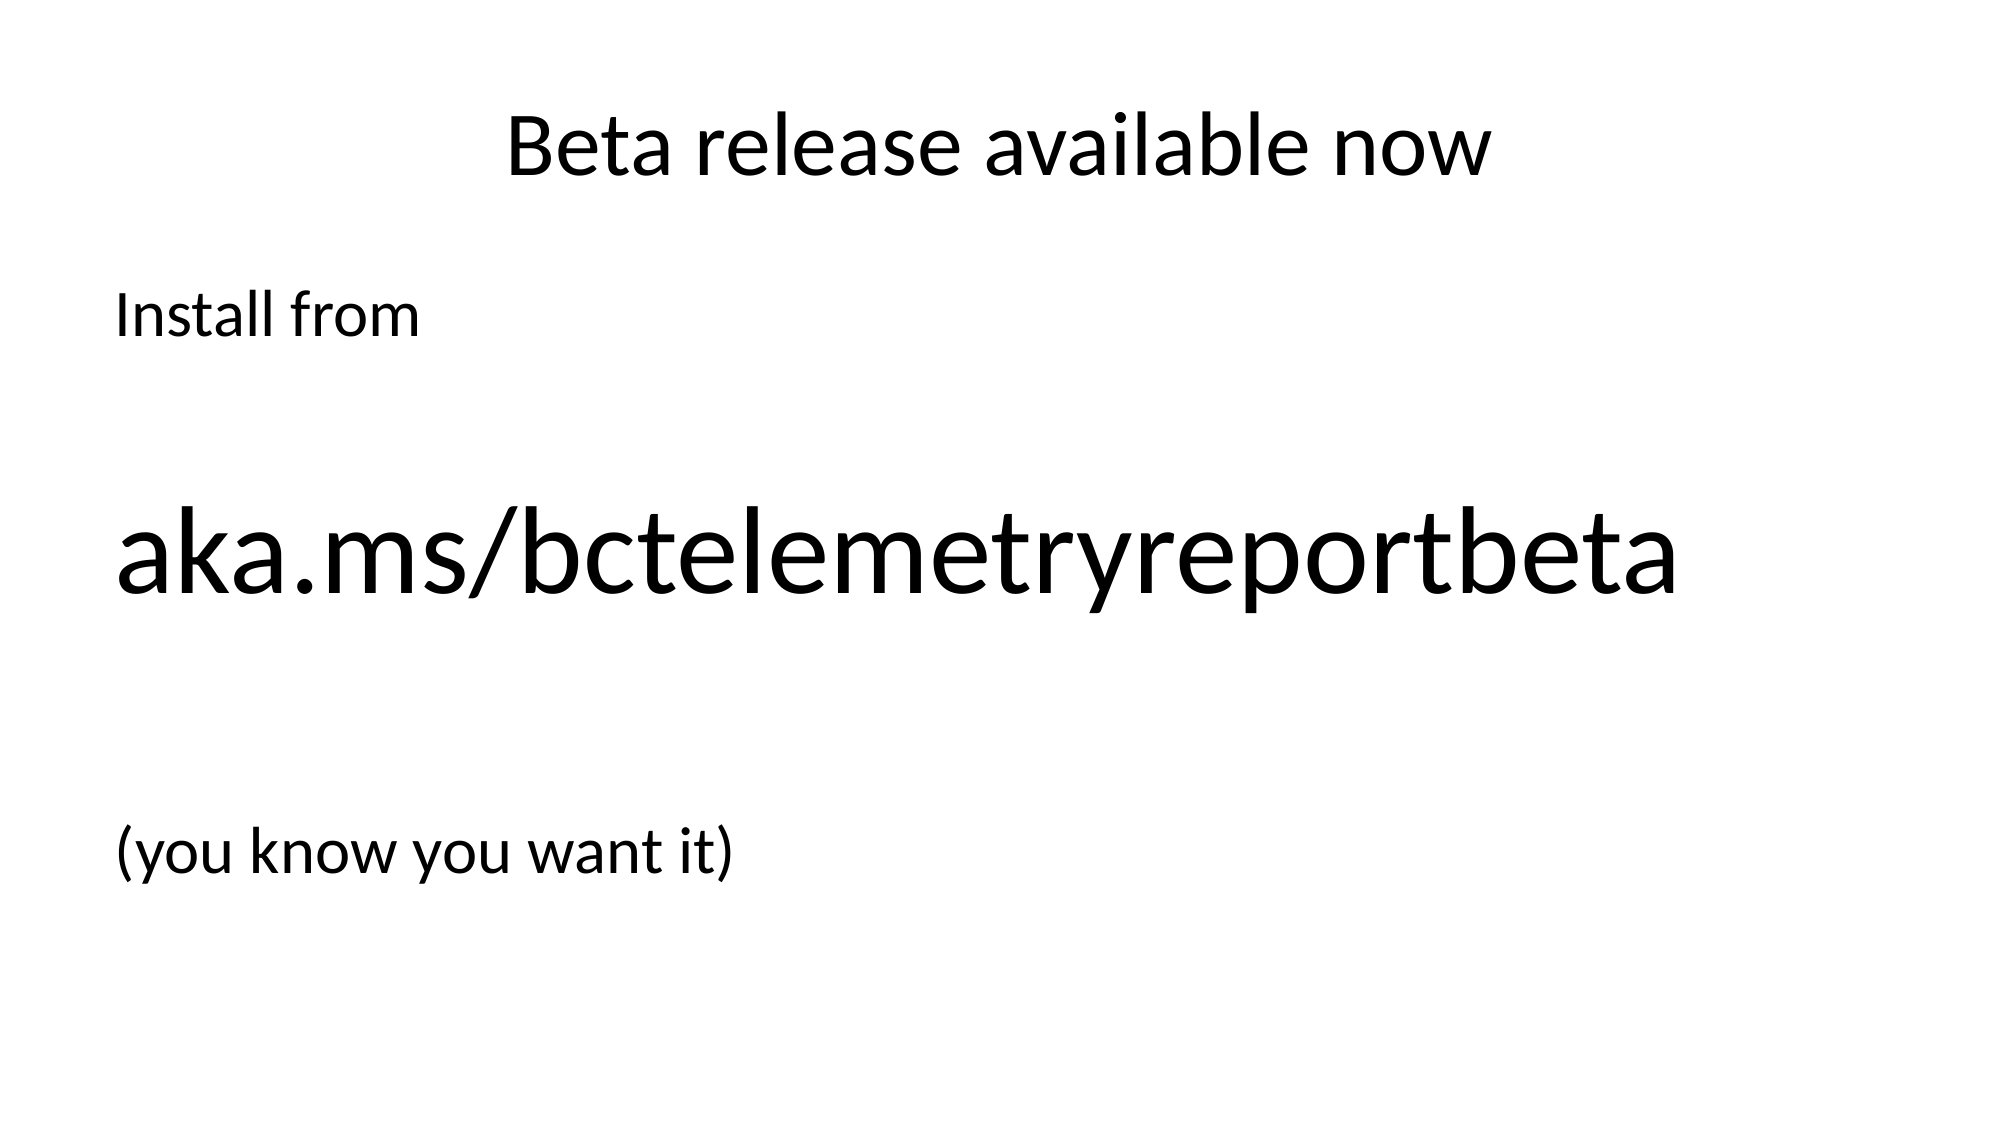

# Beta release available now
Install from

aka.ms/bctelemetryreportbeta

(you know you want it)